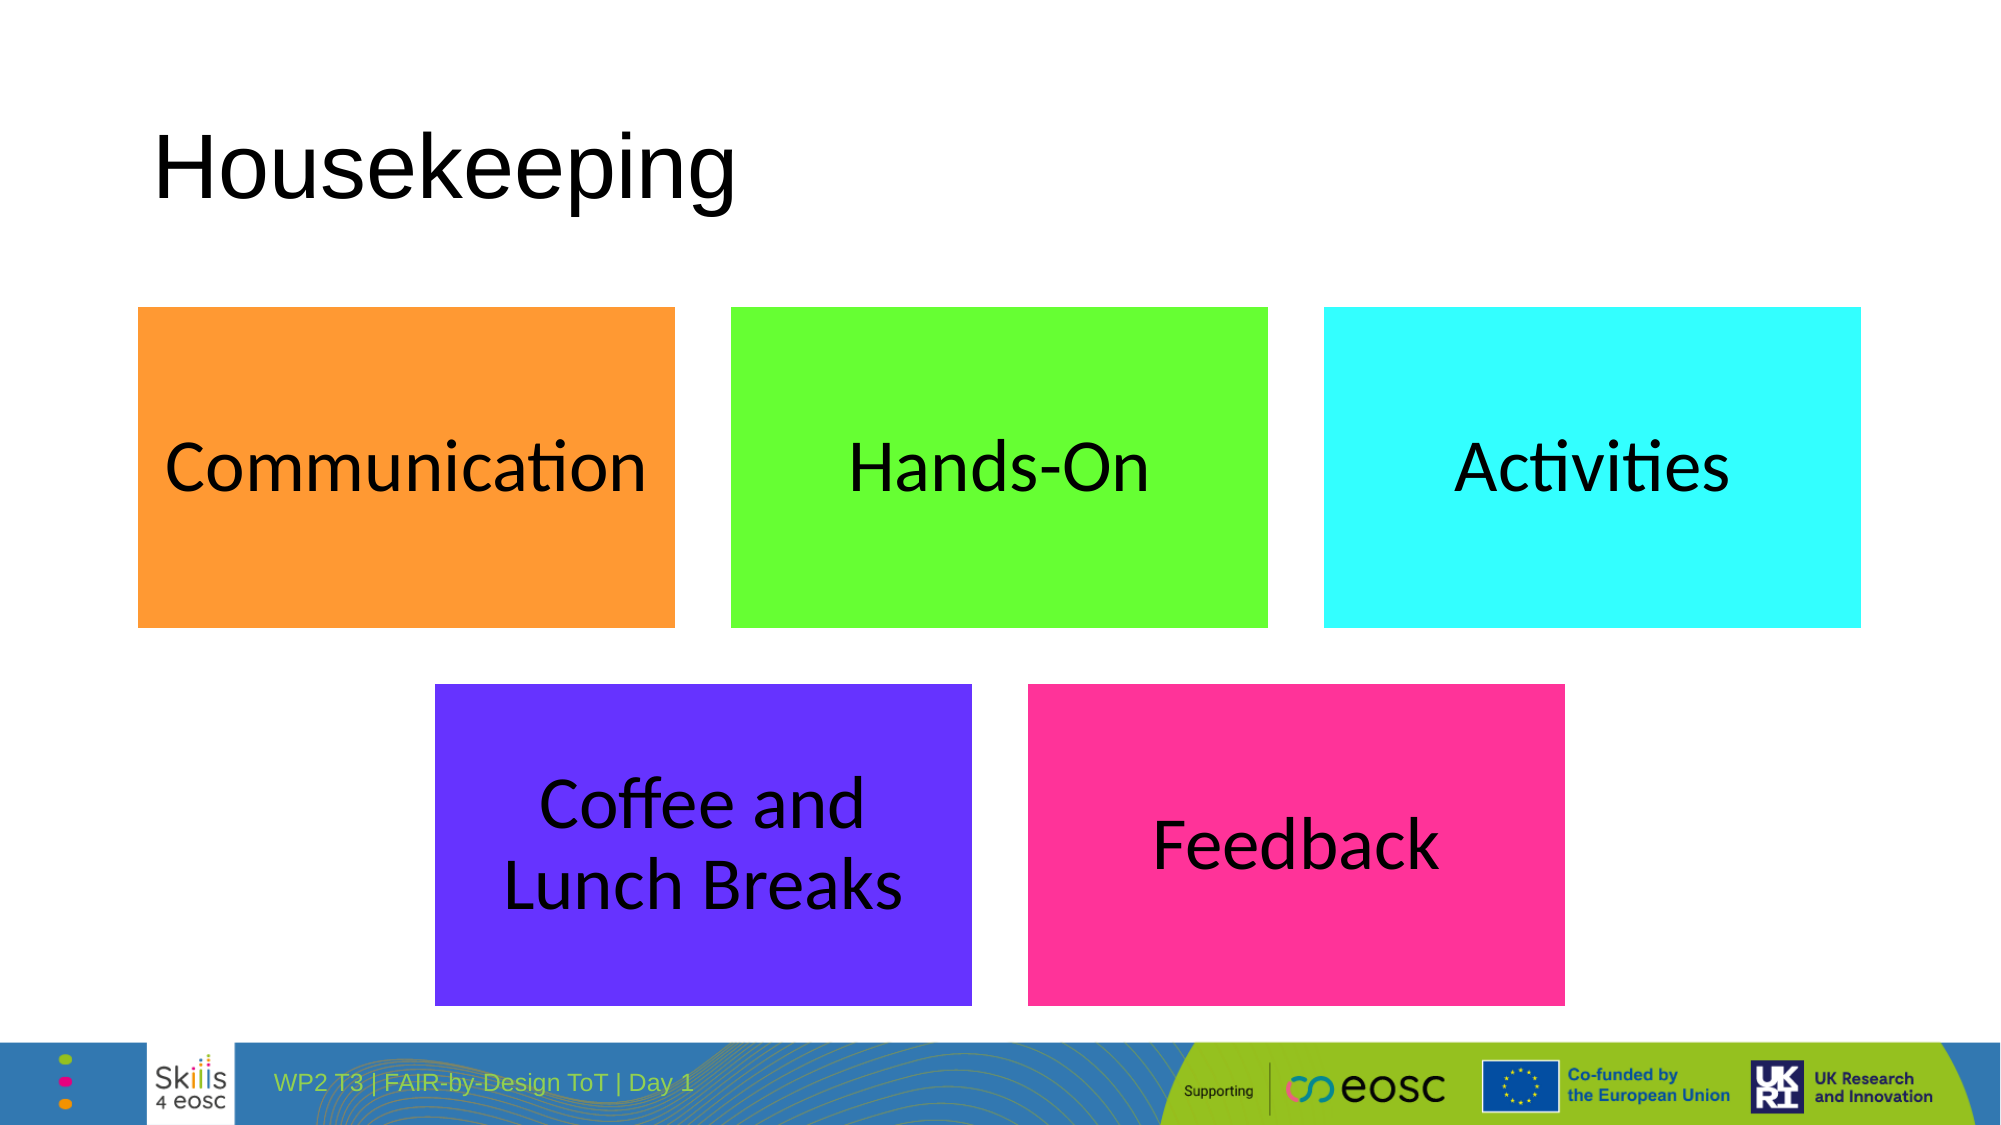

# Housekeeping
Communication
Hands-On
Activities
Coffee and Lunch Breaks
Feedback
WP2 T3 | FAIR-by-Design ToT | Day 1